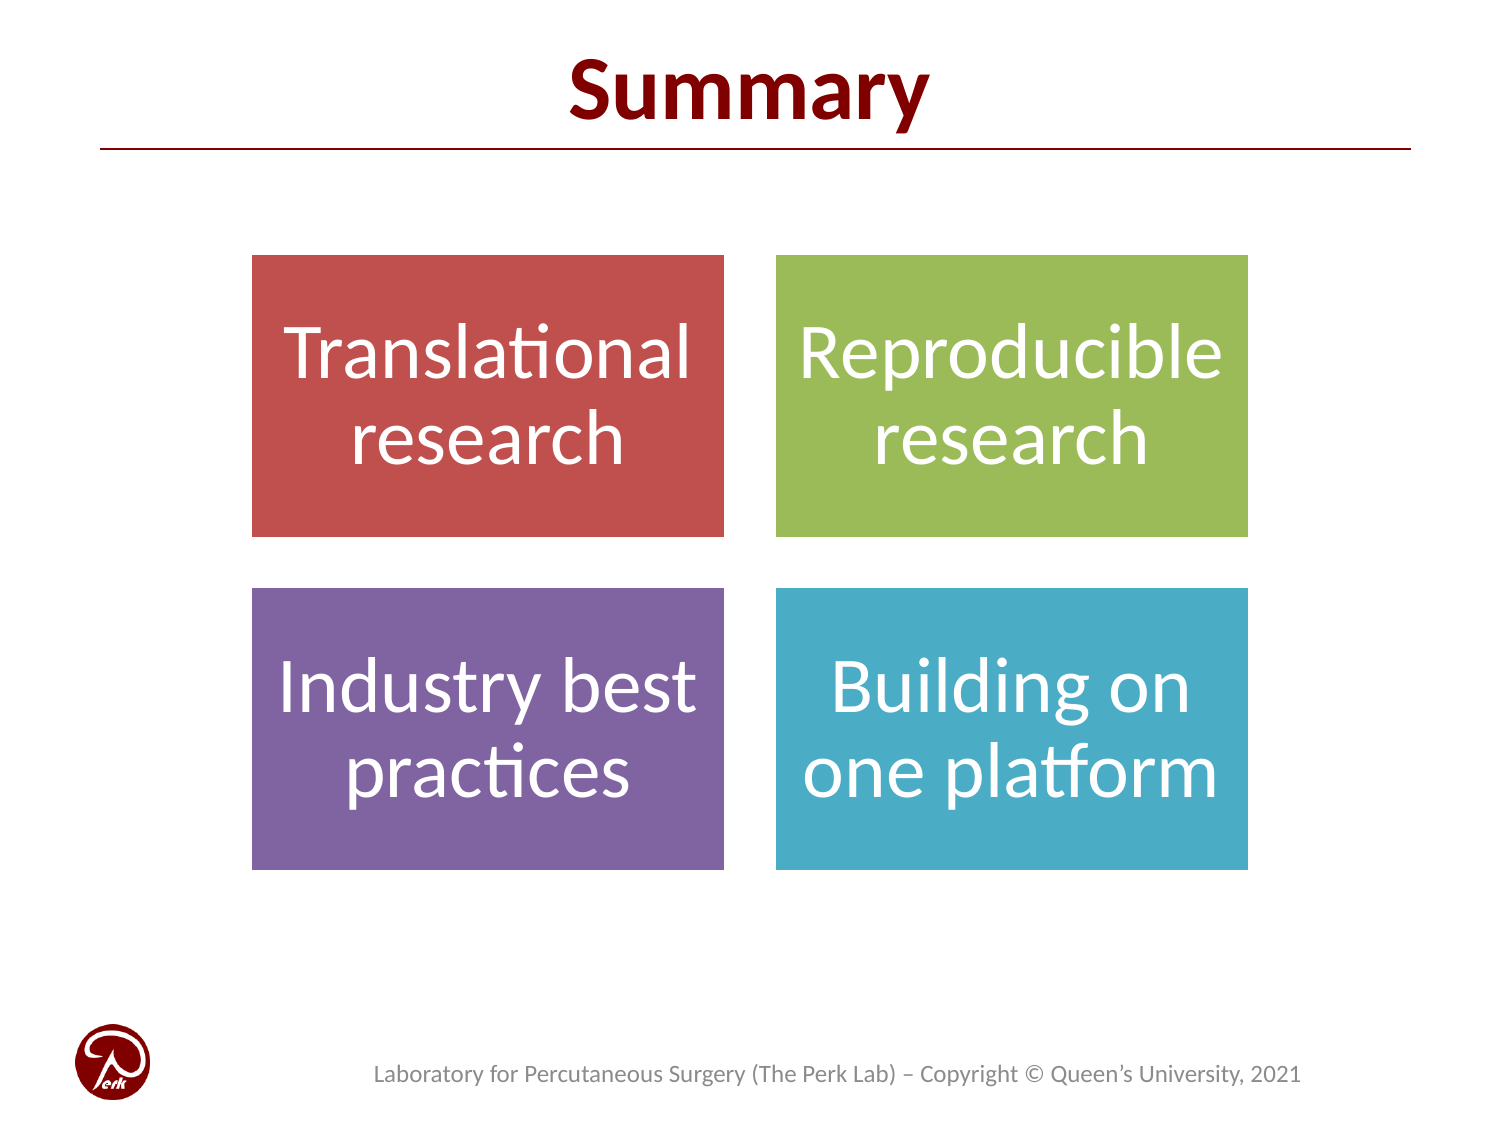

# Summary
Translational research
Reproducible research
Industry best practices
Building on one platform
Laboratory for Percutaneous Surgery (The Perk Lab) – Copyright © Queen’s University, 2021